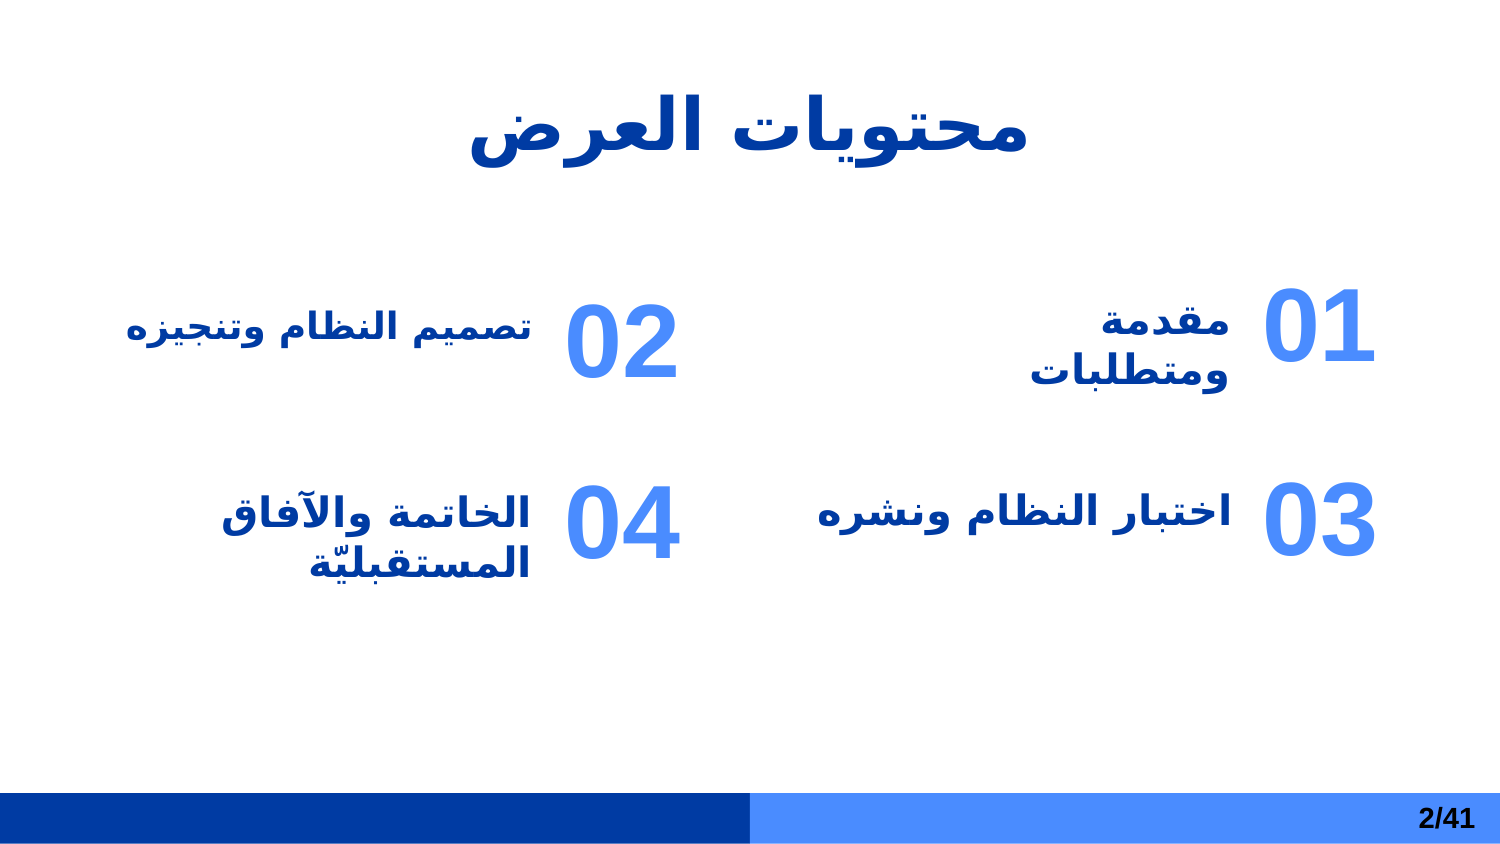

# محتويات العرض
01
مقدمة ومتطلبات
02
تصميم النظام وتنجيزه
03
04
اختبار النظام ونشره
الخاتمة والآفاق المستقبليّة
2/41